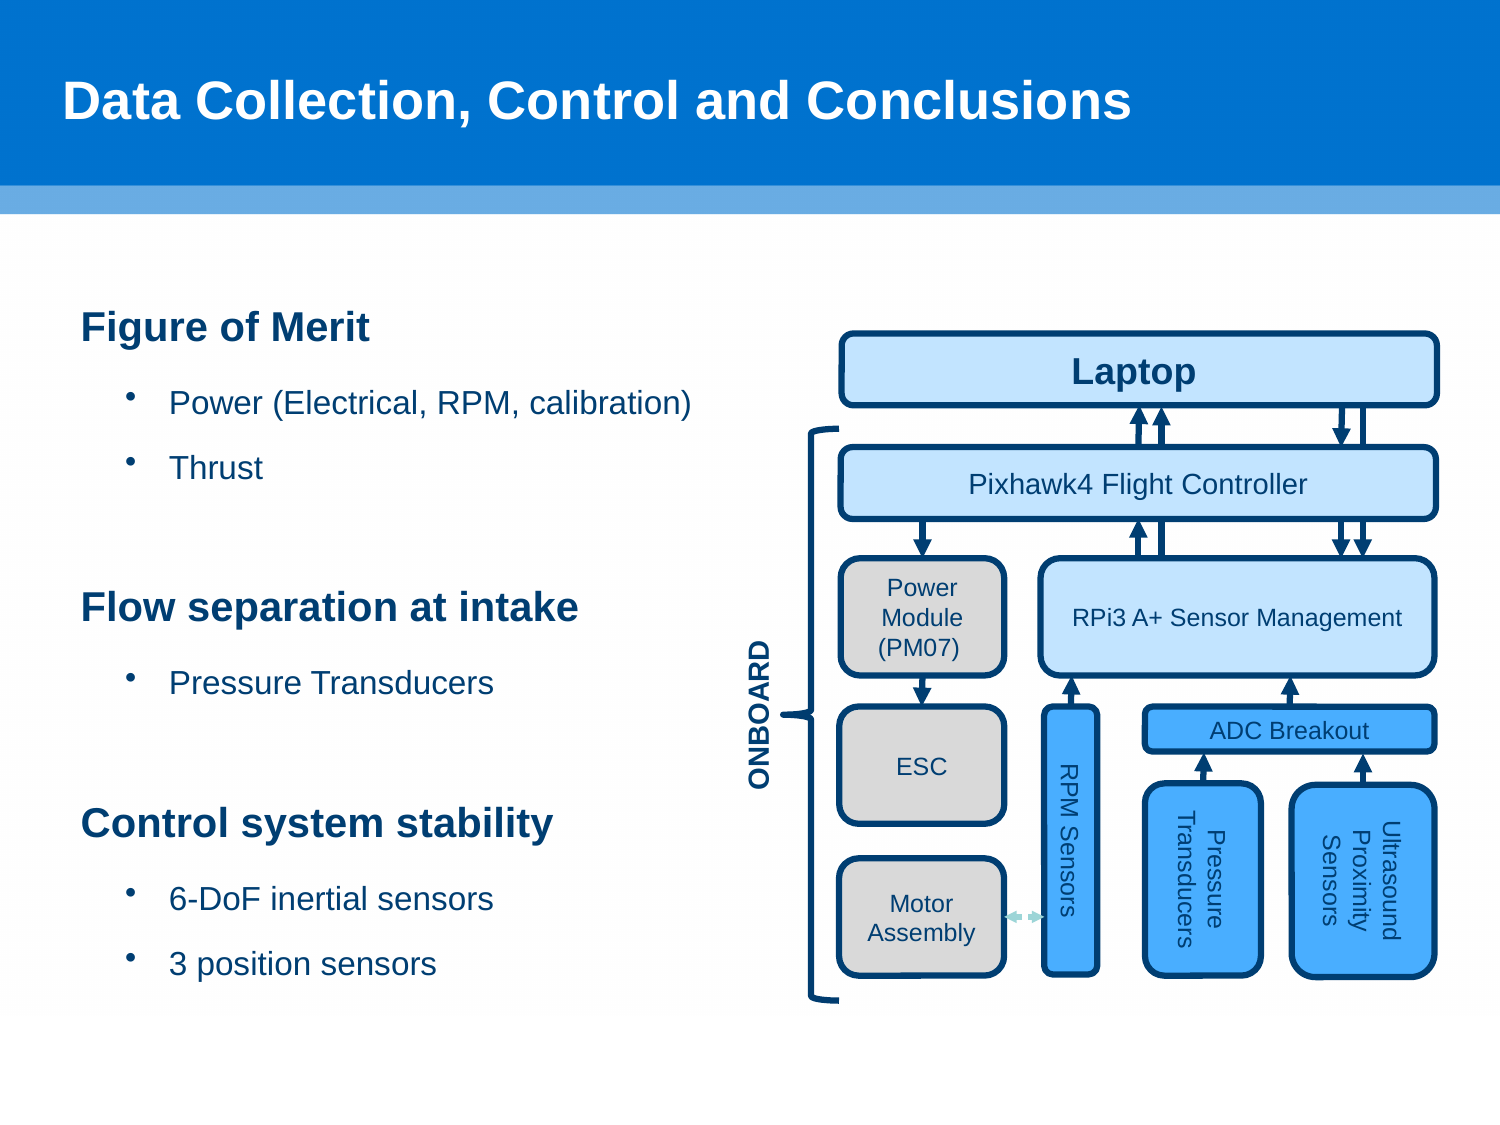

# Data Collection, Control and Conclusions
Figure of Merit
Power (Electrical, RPM, calibration)
Thrust

Flow separation at intake
Pressure Transducers

Control system stability
6-DoF inertial sensors
3 position sensors
Laptop
Pixhawk4 Flight Controller
RPi3 A+ Sensor Management
Power Module (PM07)
ESC
ADC Breakout
Ultrasound Proximity Sensors
RPM Sensors
Pressure Transducers
Motor Assembly

ONBOARD
54